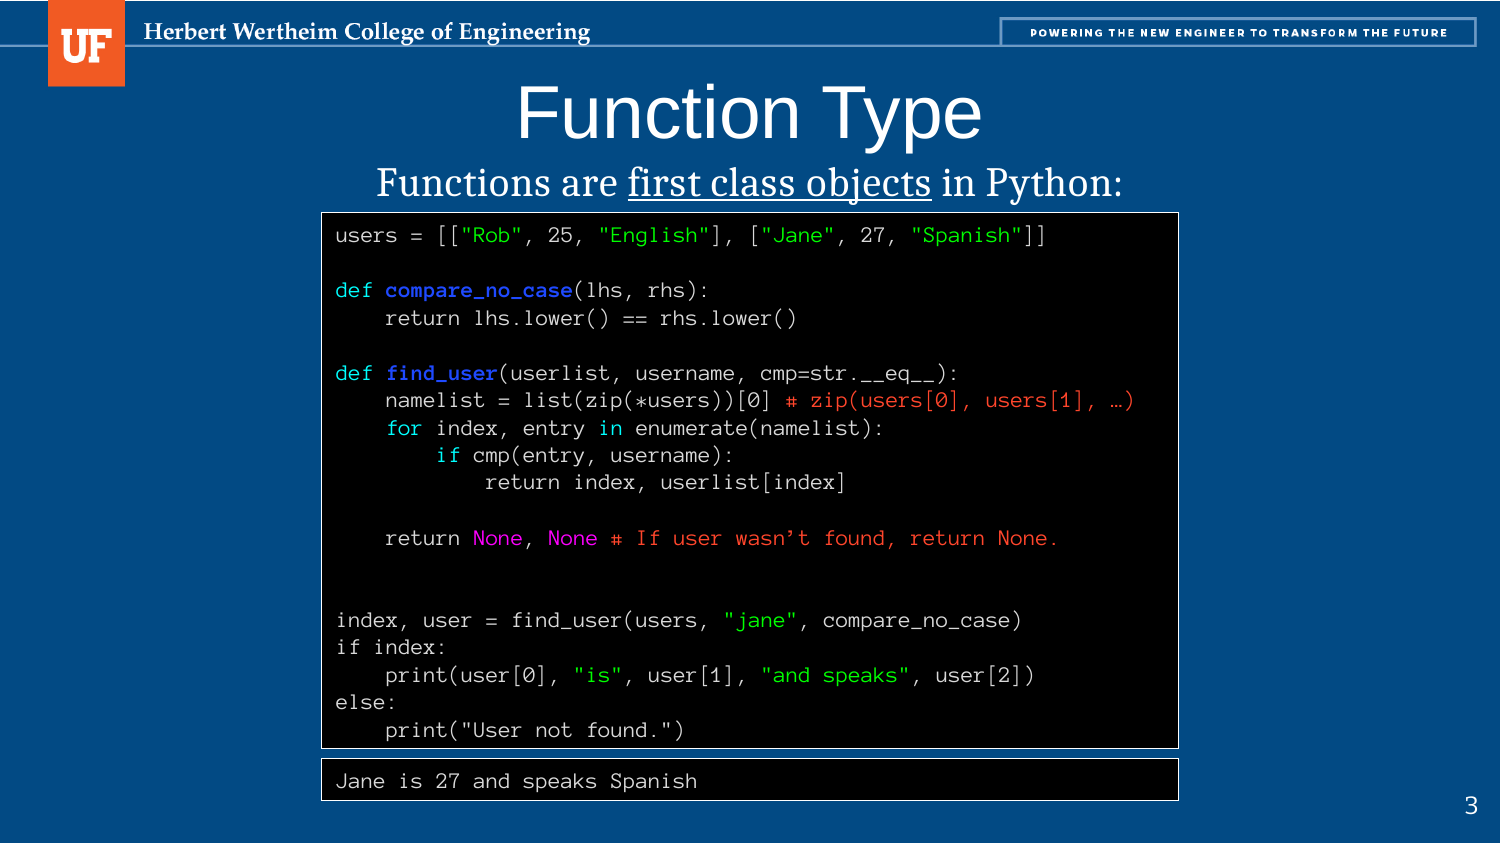

# Function Type
Functions are first class objects in Python:
users = [["Rob", 25, "English"], ["Jane", 27, "Spanish"]]

def compare_no_case(lhs, rhs):
    return lhs.lower() == rhs.lower()

def find_user(userlist, username, cmp=str.__eq__):
    namelist = list(zip(*users))[0] # zip(users[0], users[1], …)
    for index, entry in enumerate(namelist):
        if cmp(entry, username):
            return index, userlist[index]

    return None, None # If user wasn’t found, return None.

index, user = find_user(users, "jane", compare_no_case)
if index:
    print(user[0], "is", user[1], "and speaks", user[2])
else:
    print("User not found.")
Jane is 27 and speaks Spanish
3